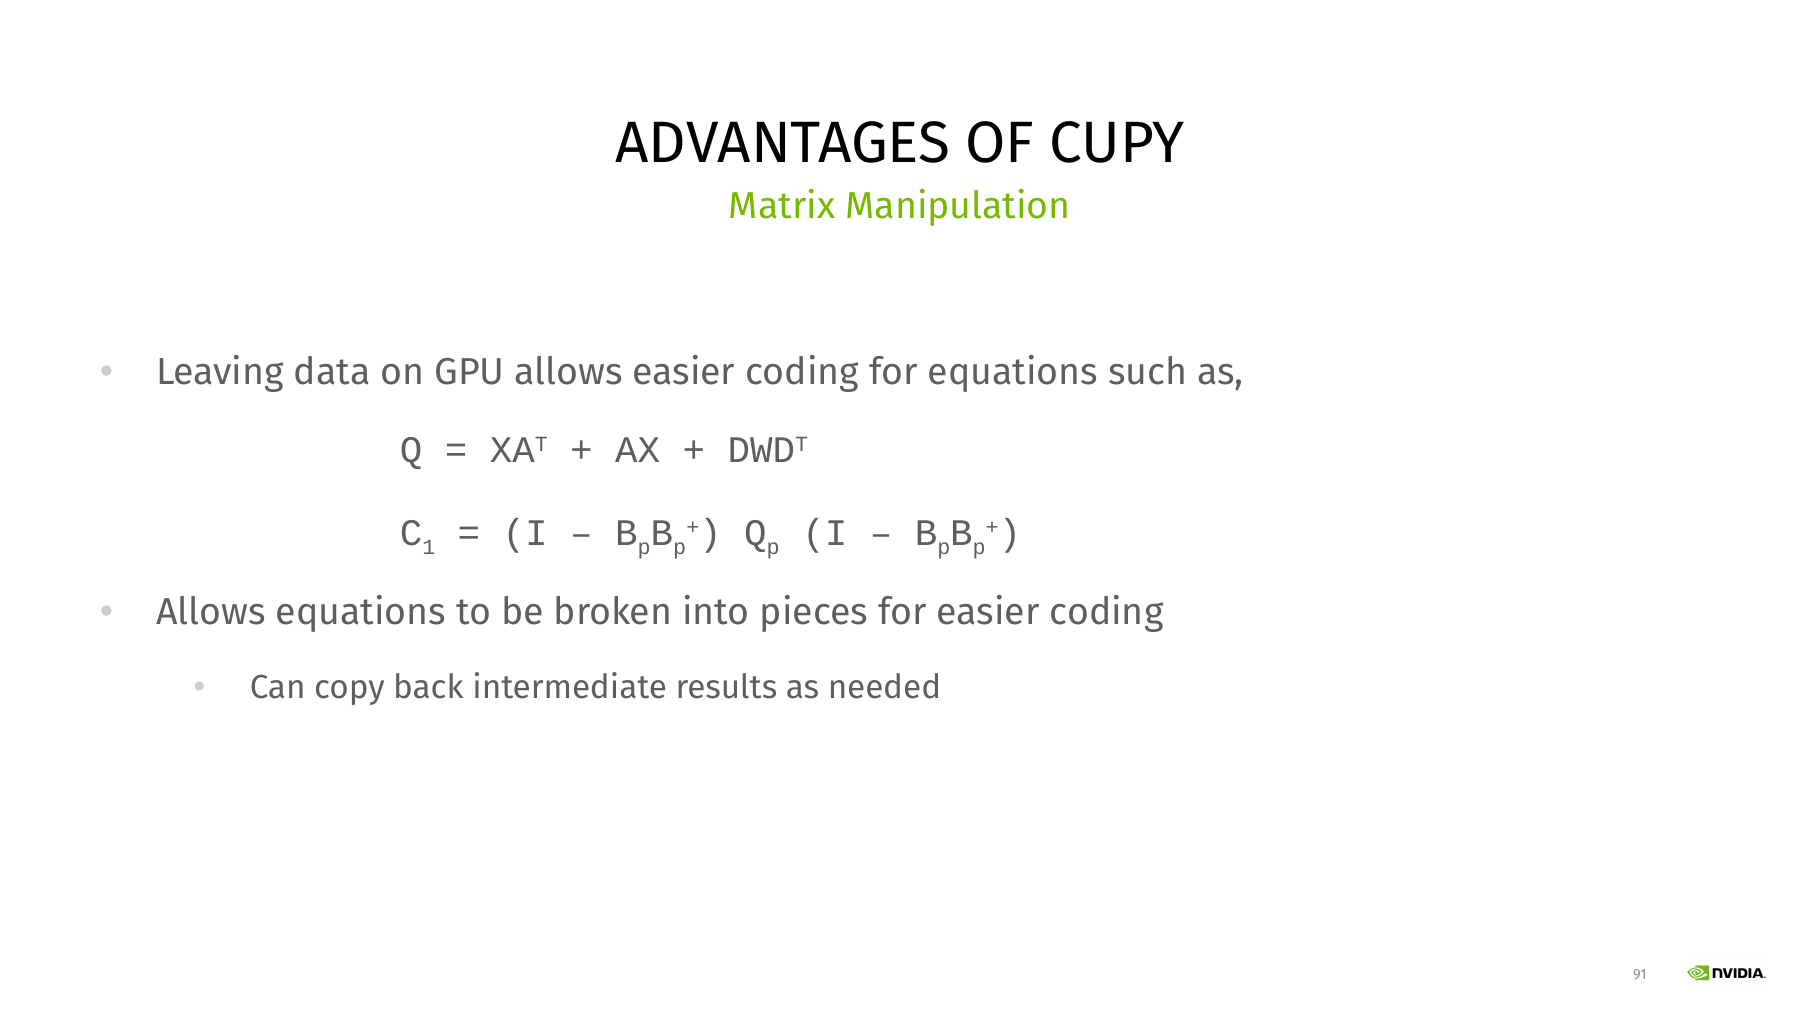

# Advantages of CUPY
Matrix Manipulation
Leaving data on GPU allows easier coding for equations such as,
		Q = XAT + AX + DWDT
		C1 = (I – BpBp+) Qp (I – BpBp+)
Allows equations to be broken into pieces for easier coding
Can copy back intermediate results as needed